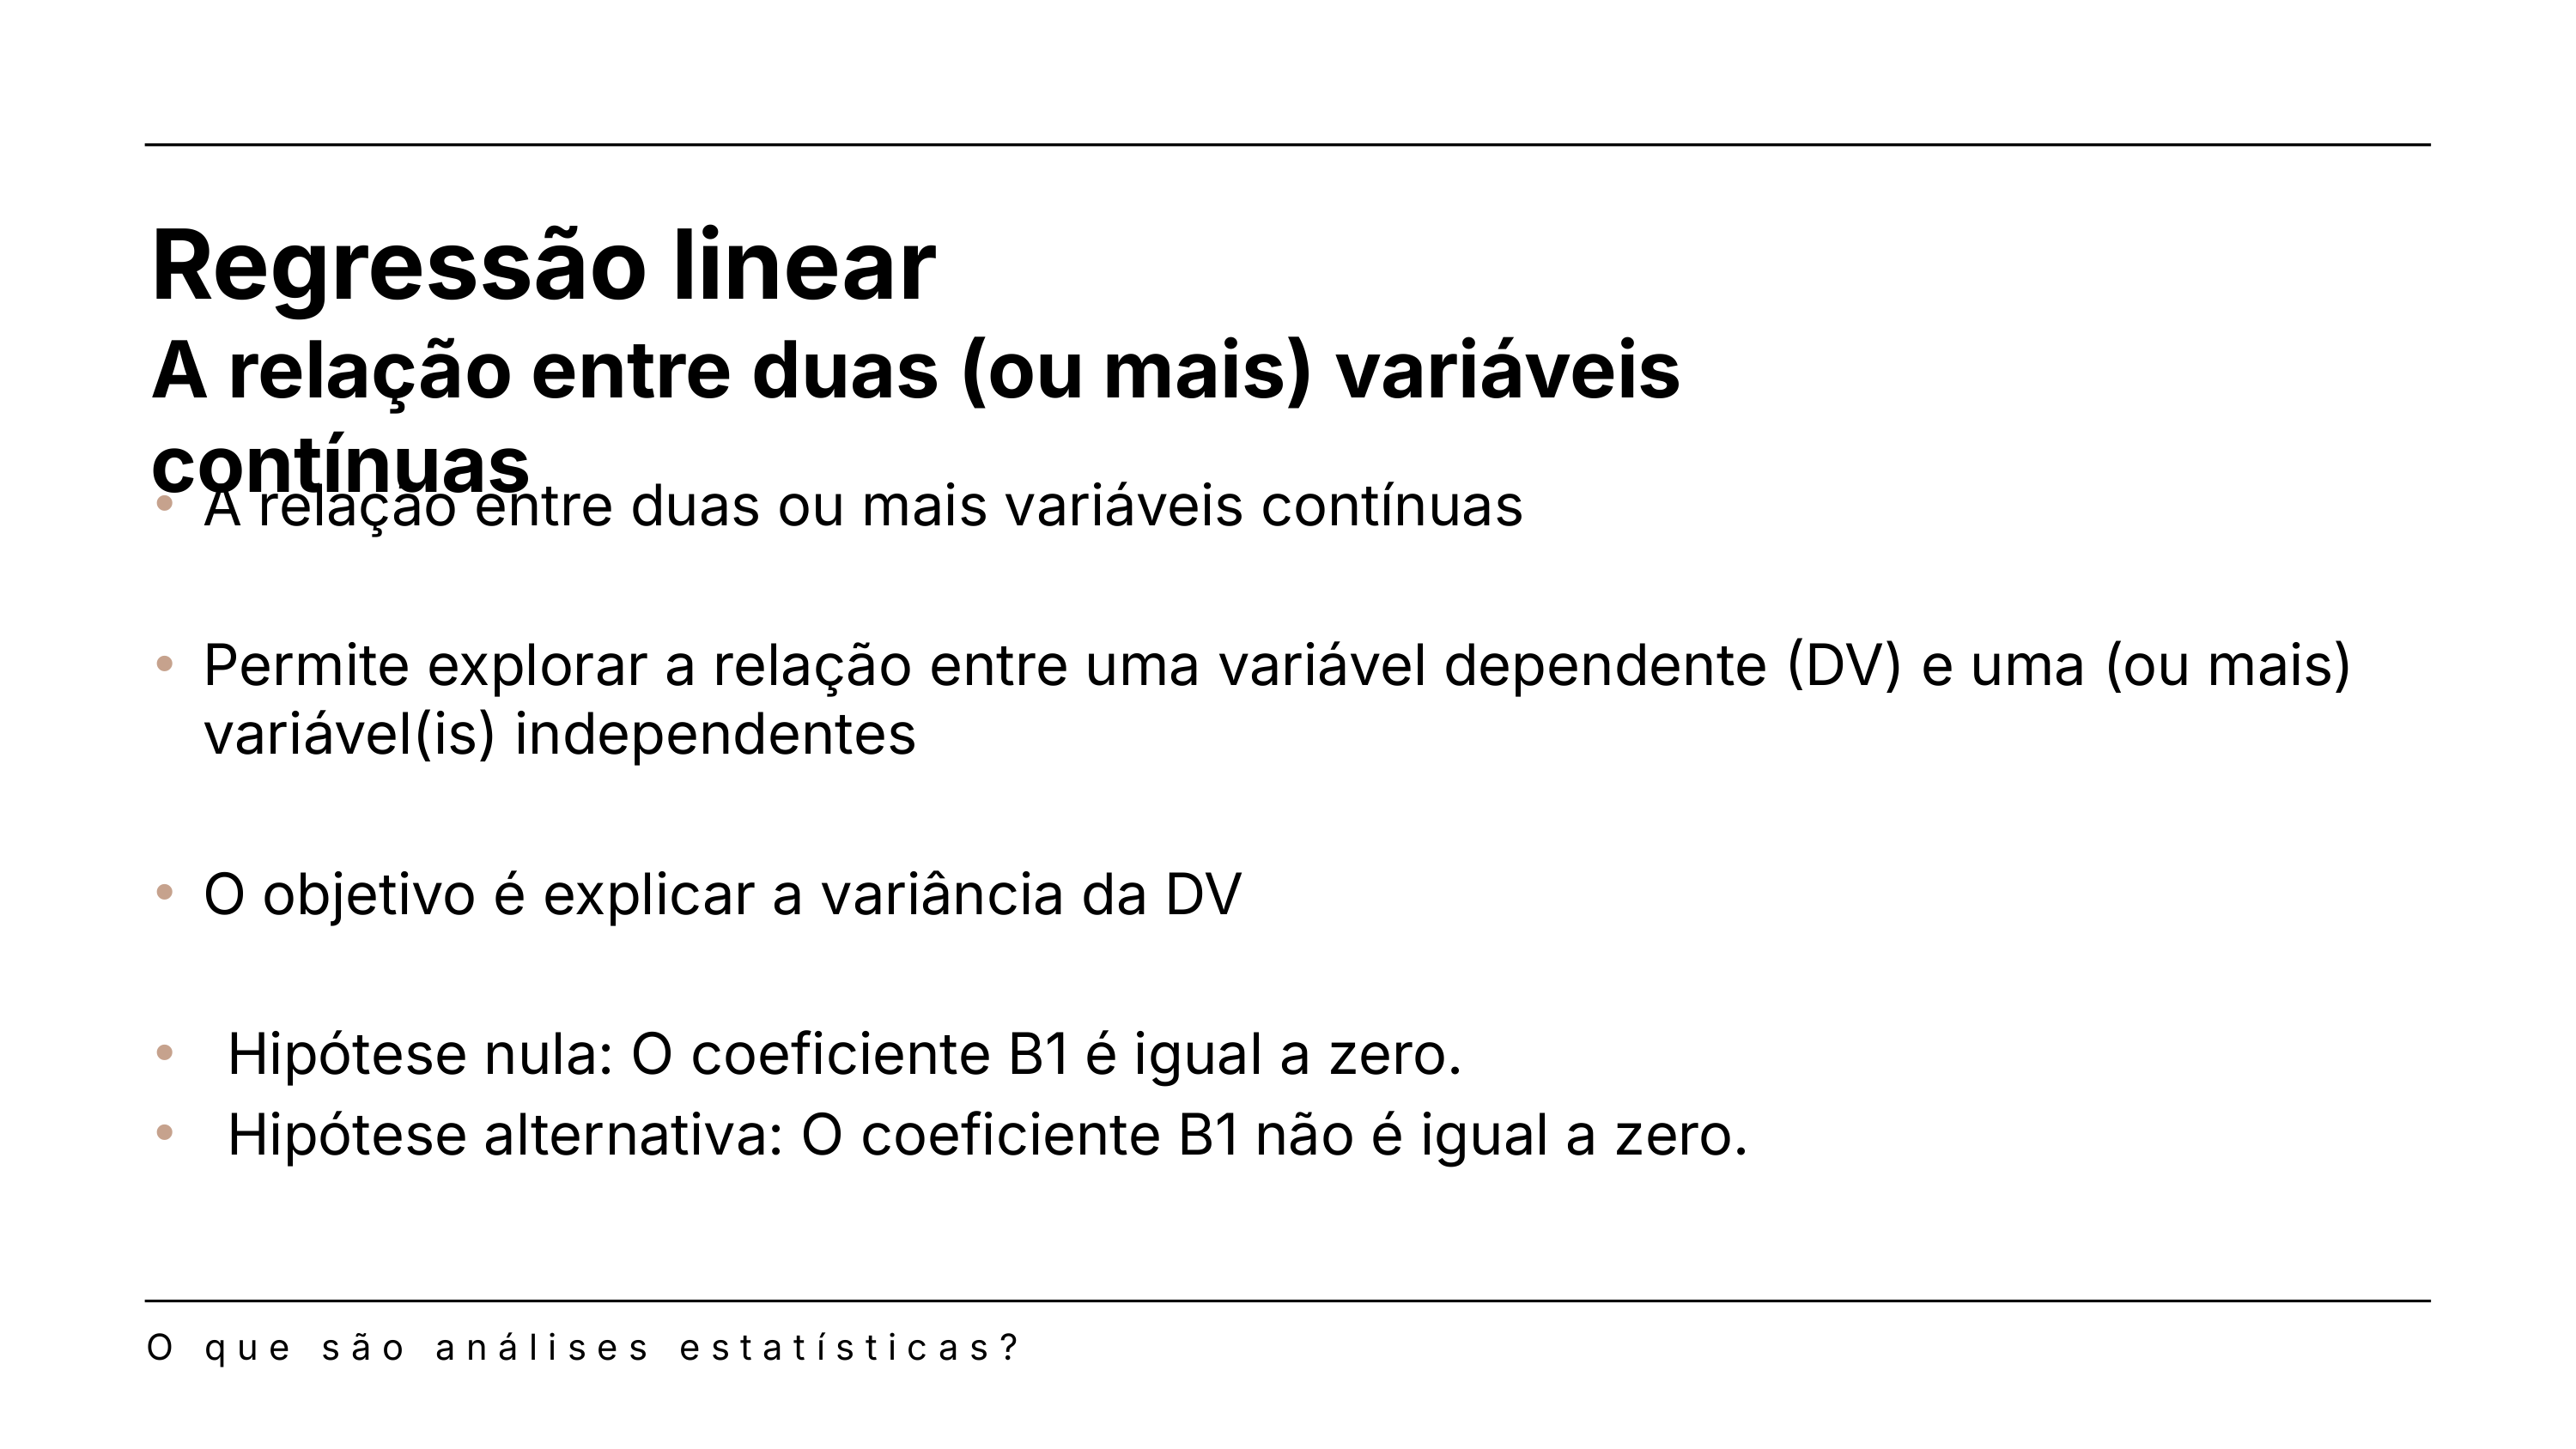

Regressão linear
A relação entre duas (ou mais) variáveis contínuas
A relação entre duas ou mais variáveis contínuas

Permite explorar a relação entre uma variável dependente (DV) e uma (ou mais) variável(is) independentes

O objetivo é explicar a variância da DV

Hipótese nula: O coeficiente B1 é igual a zero.
Hipótese alternativa: O coeficiente B1 não é igual a zero.

O que são análises estatísticas?